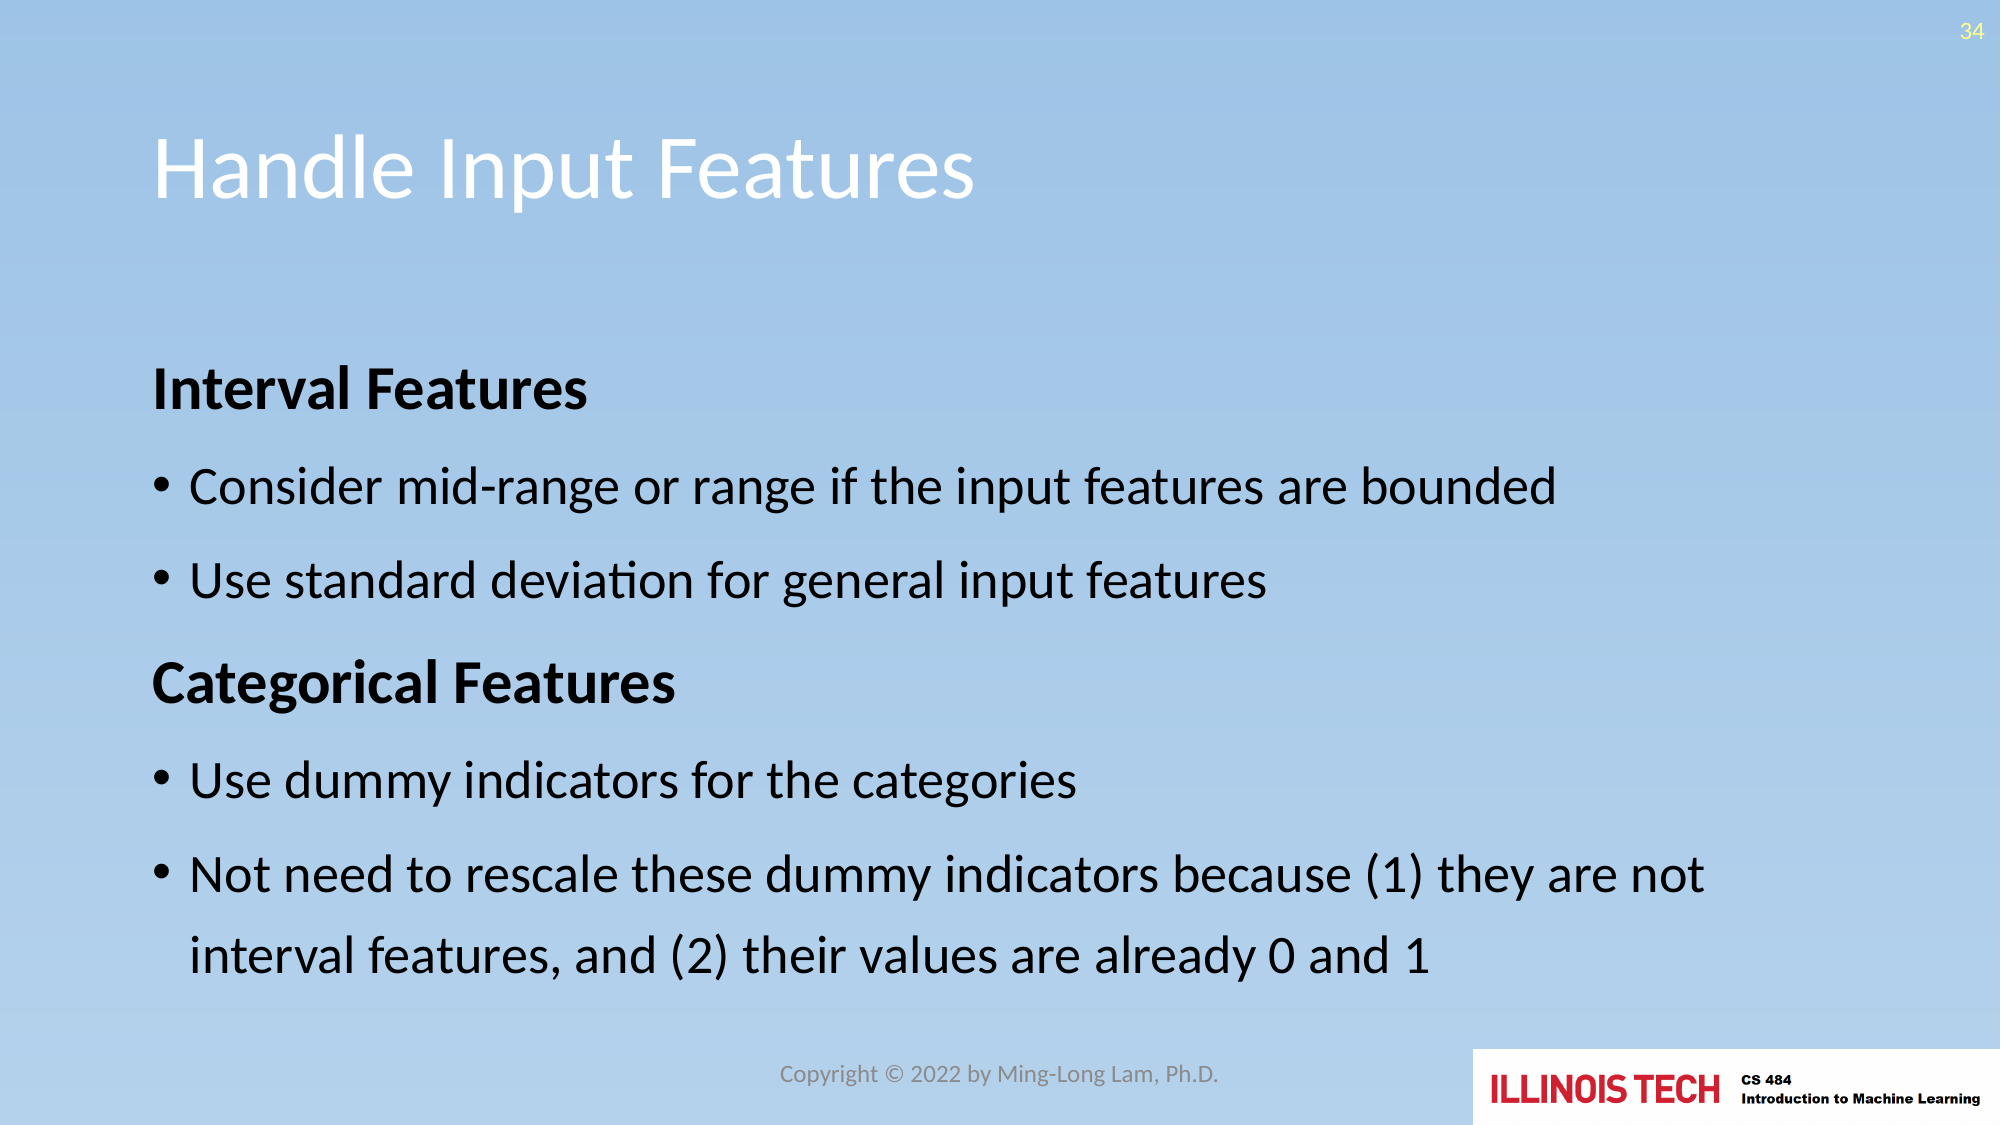

34
# Handle Input Features
Interval Features
Consider mid-range or range if the input features are bounded
Use standard deviation for general input features
Categorical Features
Use dummy indicators for the categories
Not need to rescale these dummy indicators because (1) they are not interval features, and (2) their values are already 0 and 1
Copyright © 2022 by Ming-Long Lam, Ph.D.